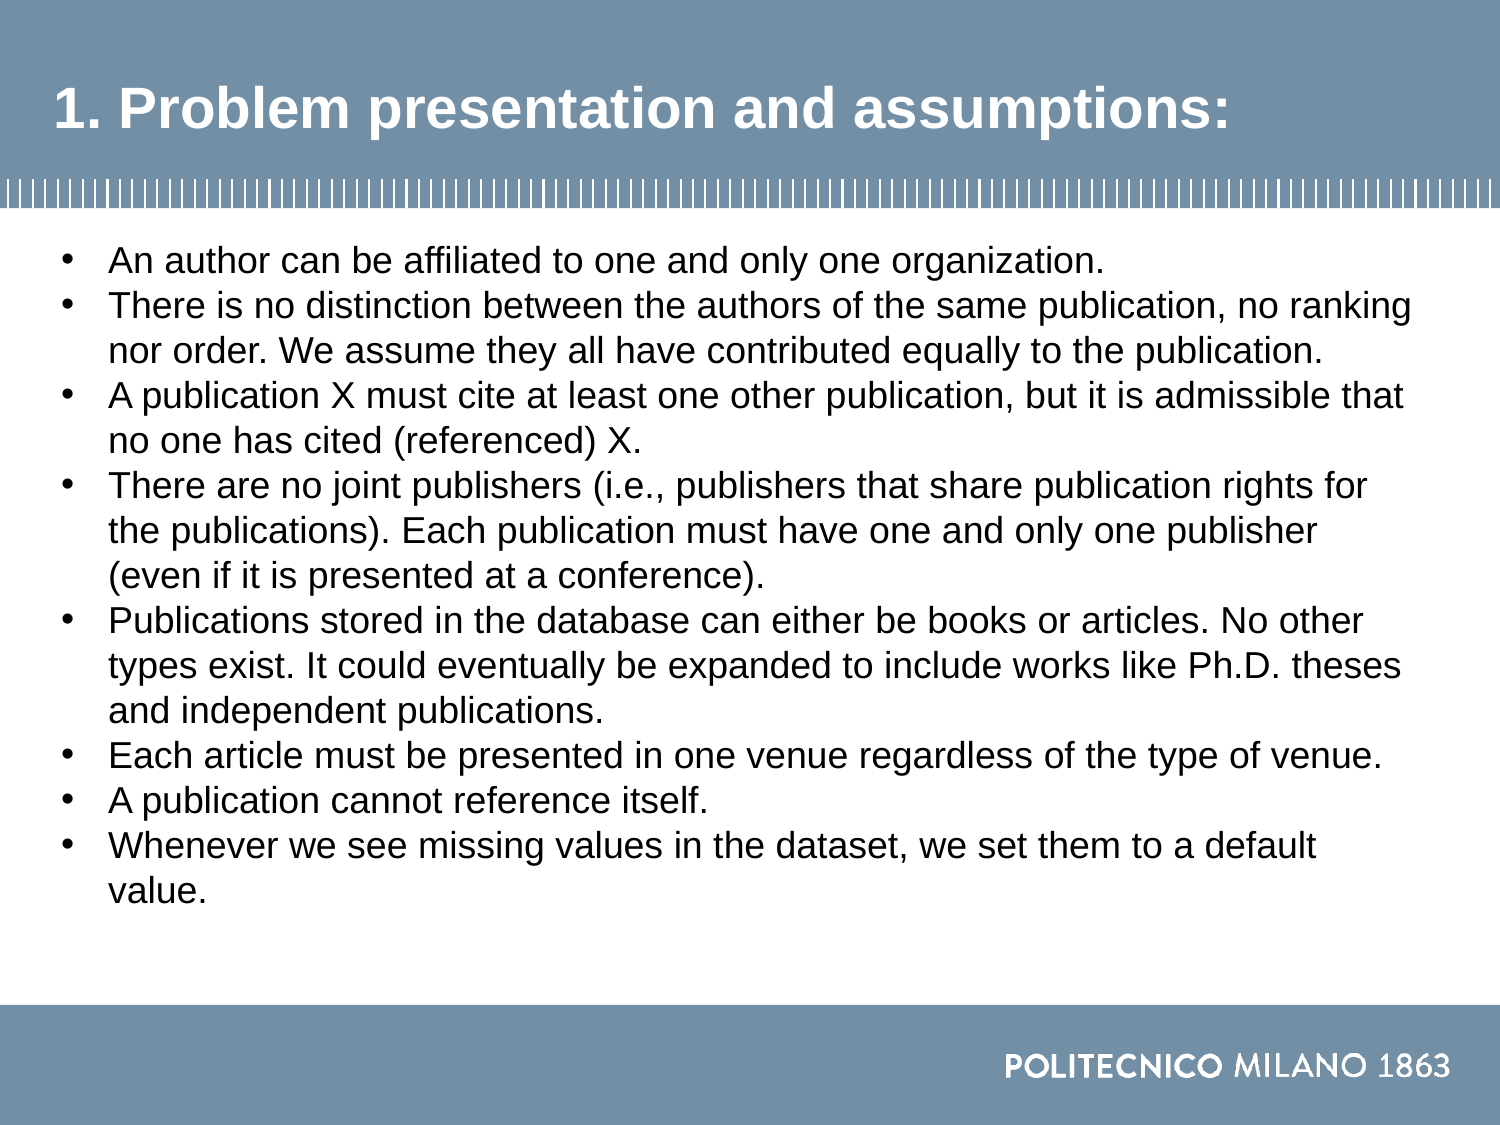

# 1. Problem presentation and assumptions:
An author can be affiliated to one and only one organization.
There is no distinction between the authors of the same publication, no ranking nor order. We assume they all have contributed equally to the publication.
A publication X must cite at least one other publication, but it is admissible that no one has cited (referenced) X.
There are no joint publishers (i.e., publishers that share publication rights for the publications). Each publication must have one and only one publisher (even if it is presented at a conference).
Publications stored in the database can either be books or articles. No other types exist. It could eventually be expanded to include works like Ph.D. theses and independent publications.
Each article must be presented in one venue regardless of the type of venue.
A publication cannot reference itself.
Whenever we see missing values in the dataset, we set them to a default value.